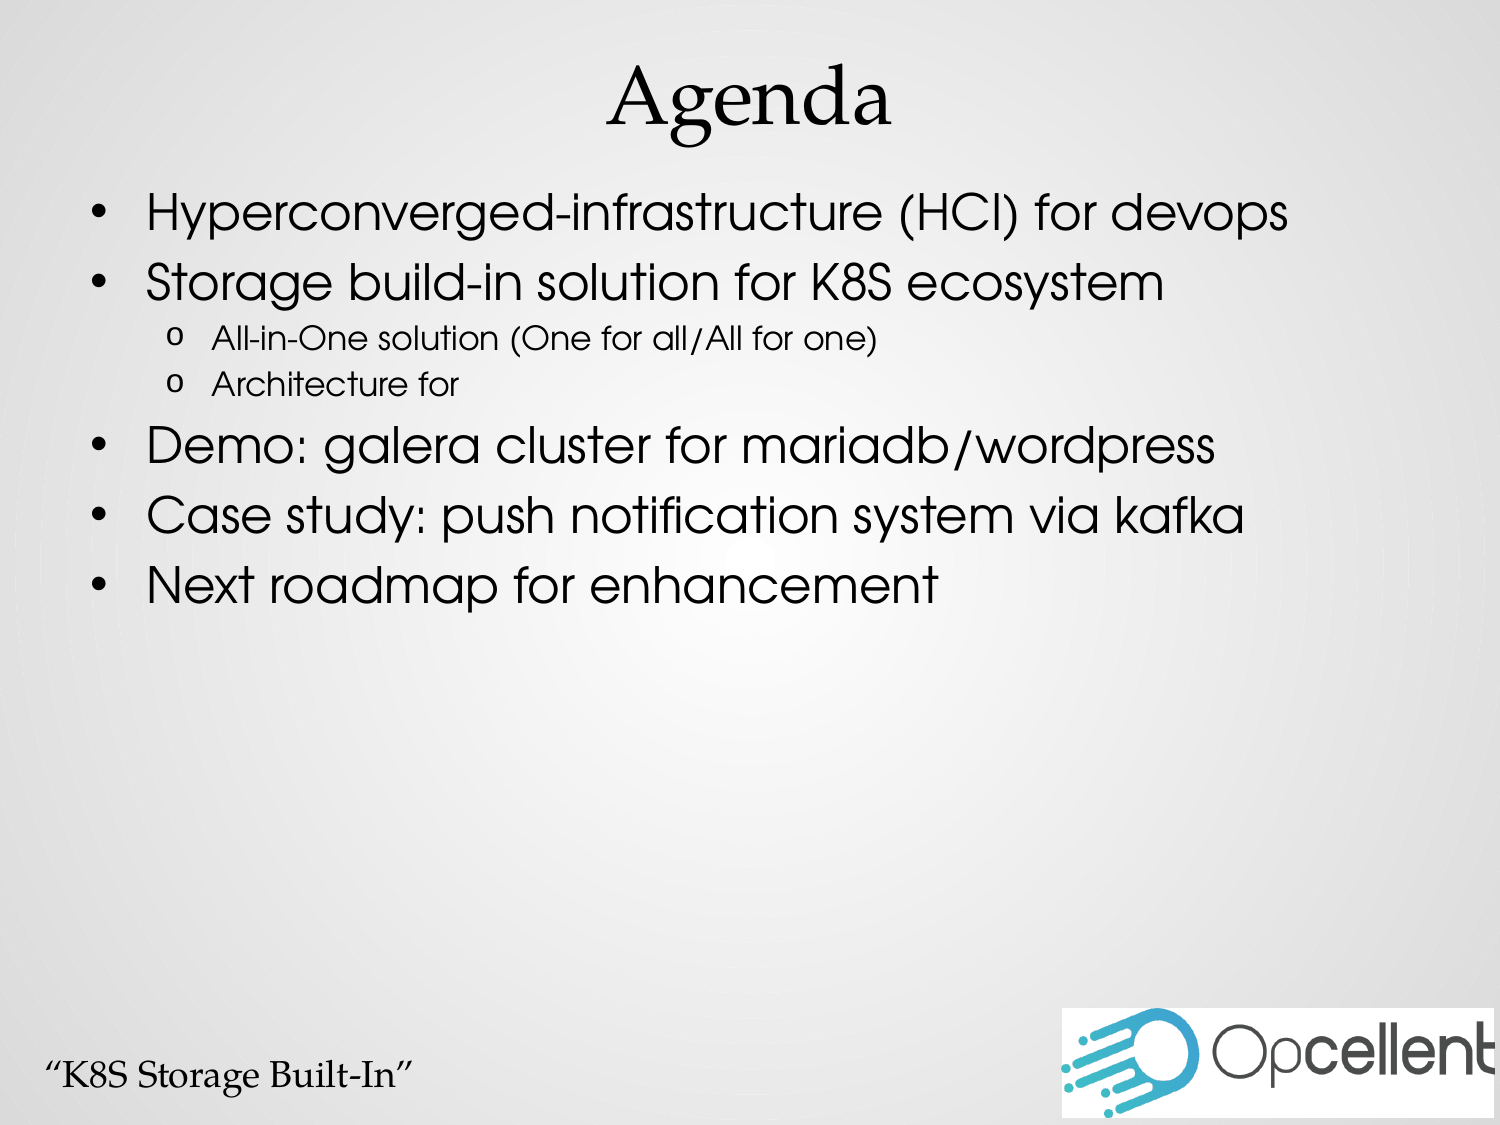

# Agenda
Hyperconverged-infrastructure (HCI) for devops
Storage build-in solution for K8S ecosystem
All-in-One solution (One for all/All for one)
Architecture for
Demo: galera cluster for mariadb/wordpress
Case study: push notification system via kafka
Next roadmap for enhancement

“K8S Storage Built-In”